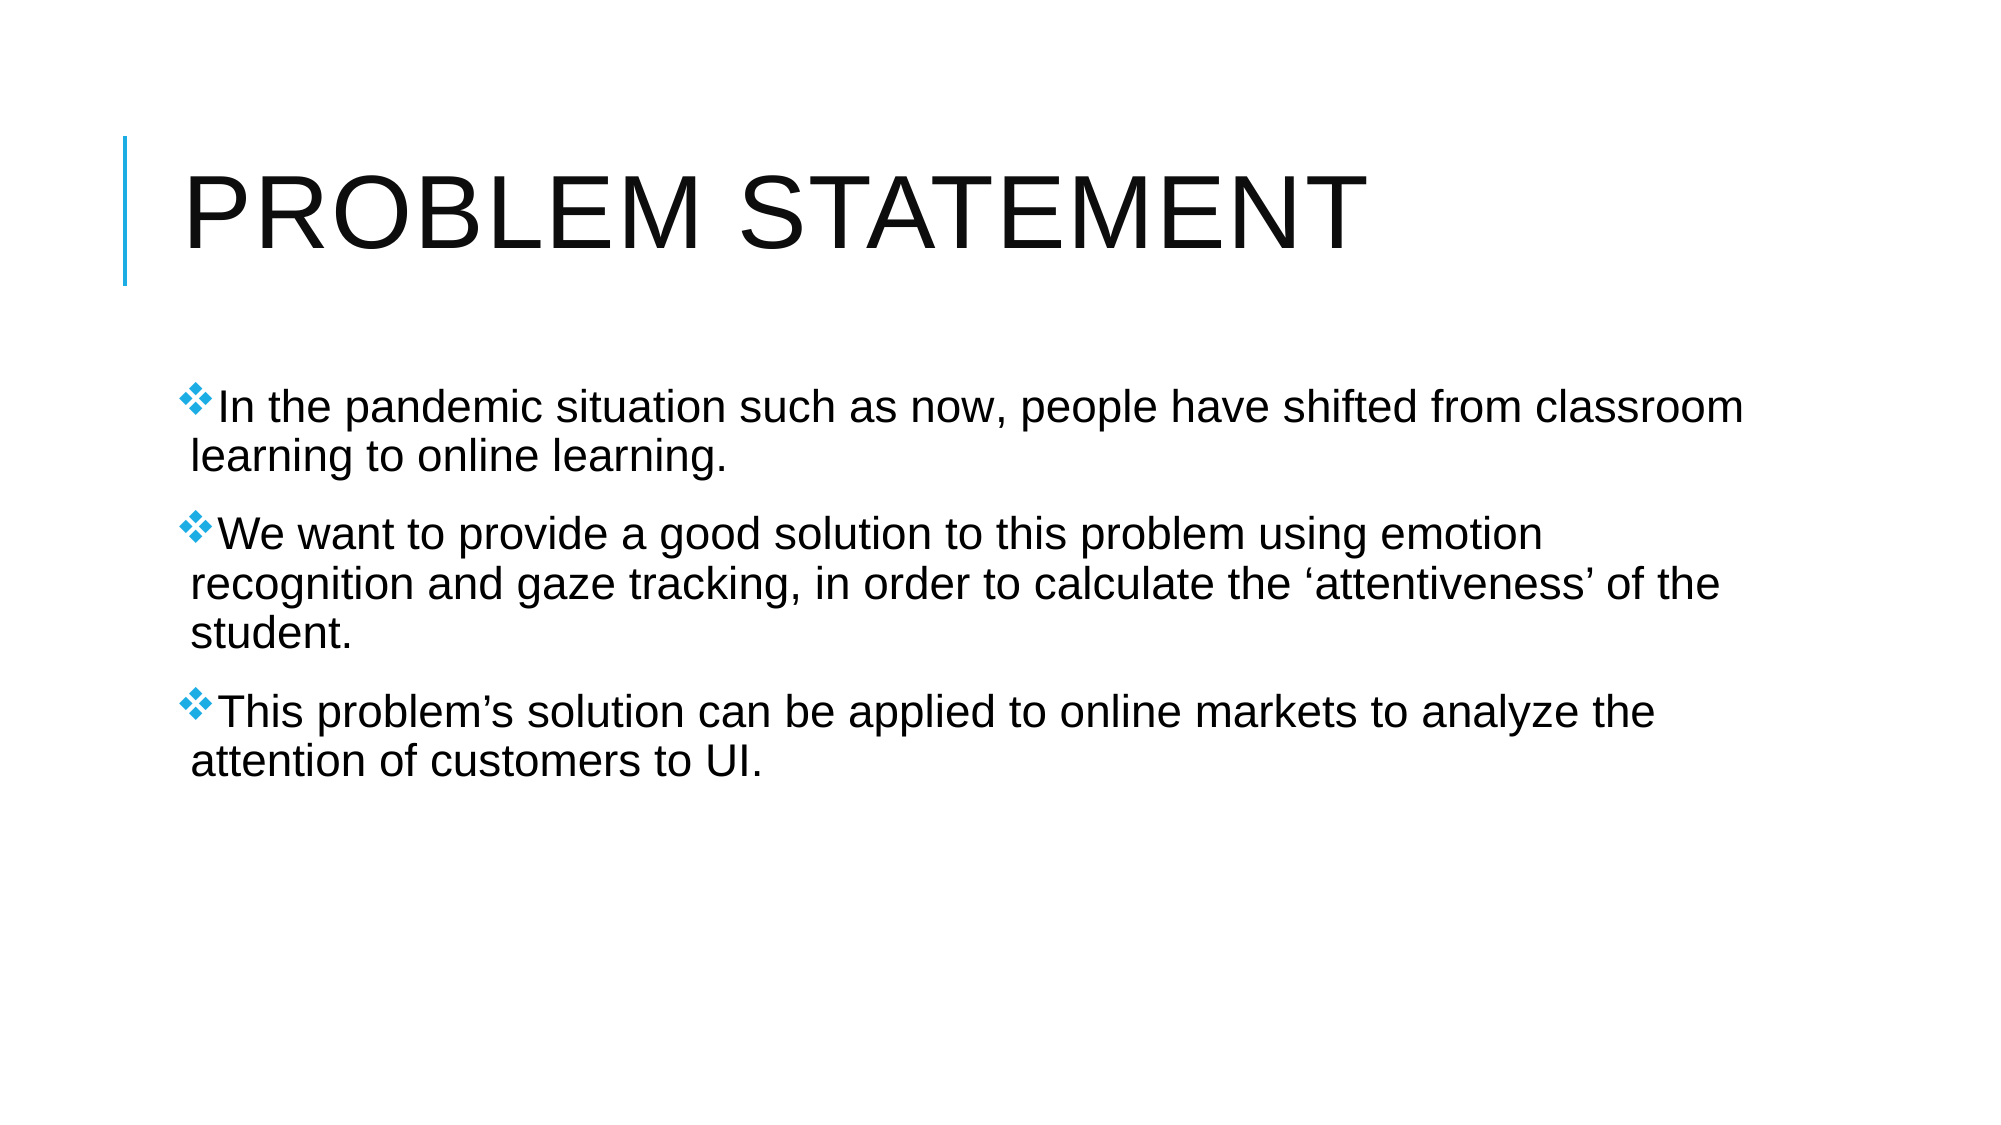

# problem statement
In the pandemic situation such as now, people have shifted from classroom learning to online learning.
We want to provide a good solution to this problem using emotion recognition and gaze tracking, in order to calculate the ‘attentiveness’ of the student.
This problem’s solution can be applied to online markets to analyze the attention of customers to UI.